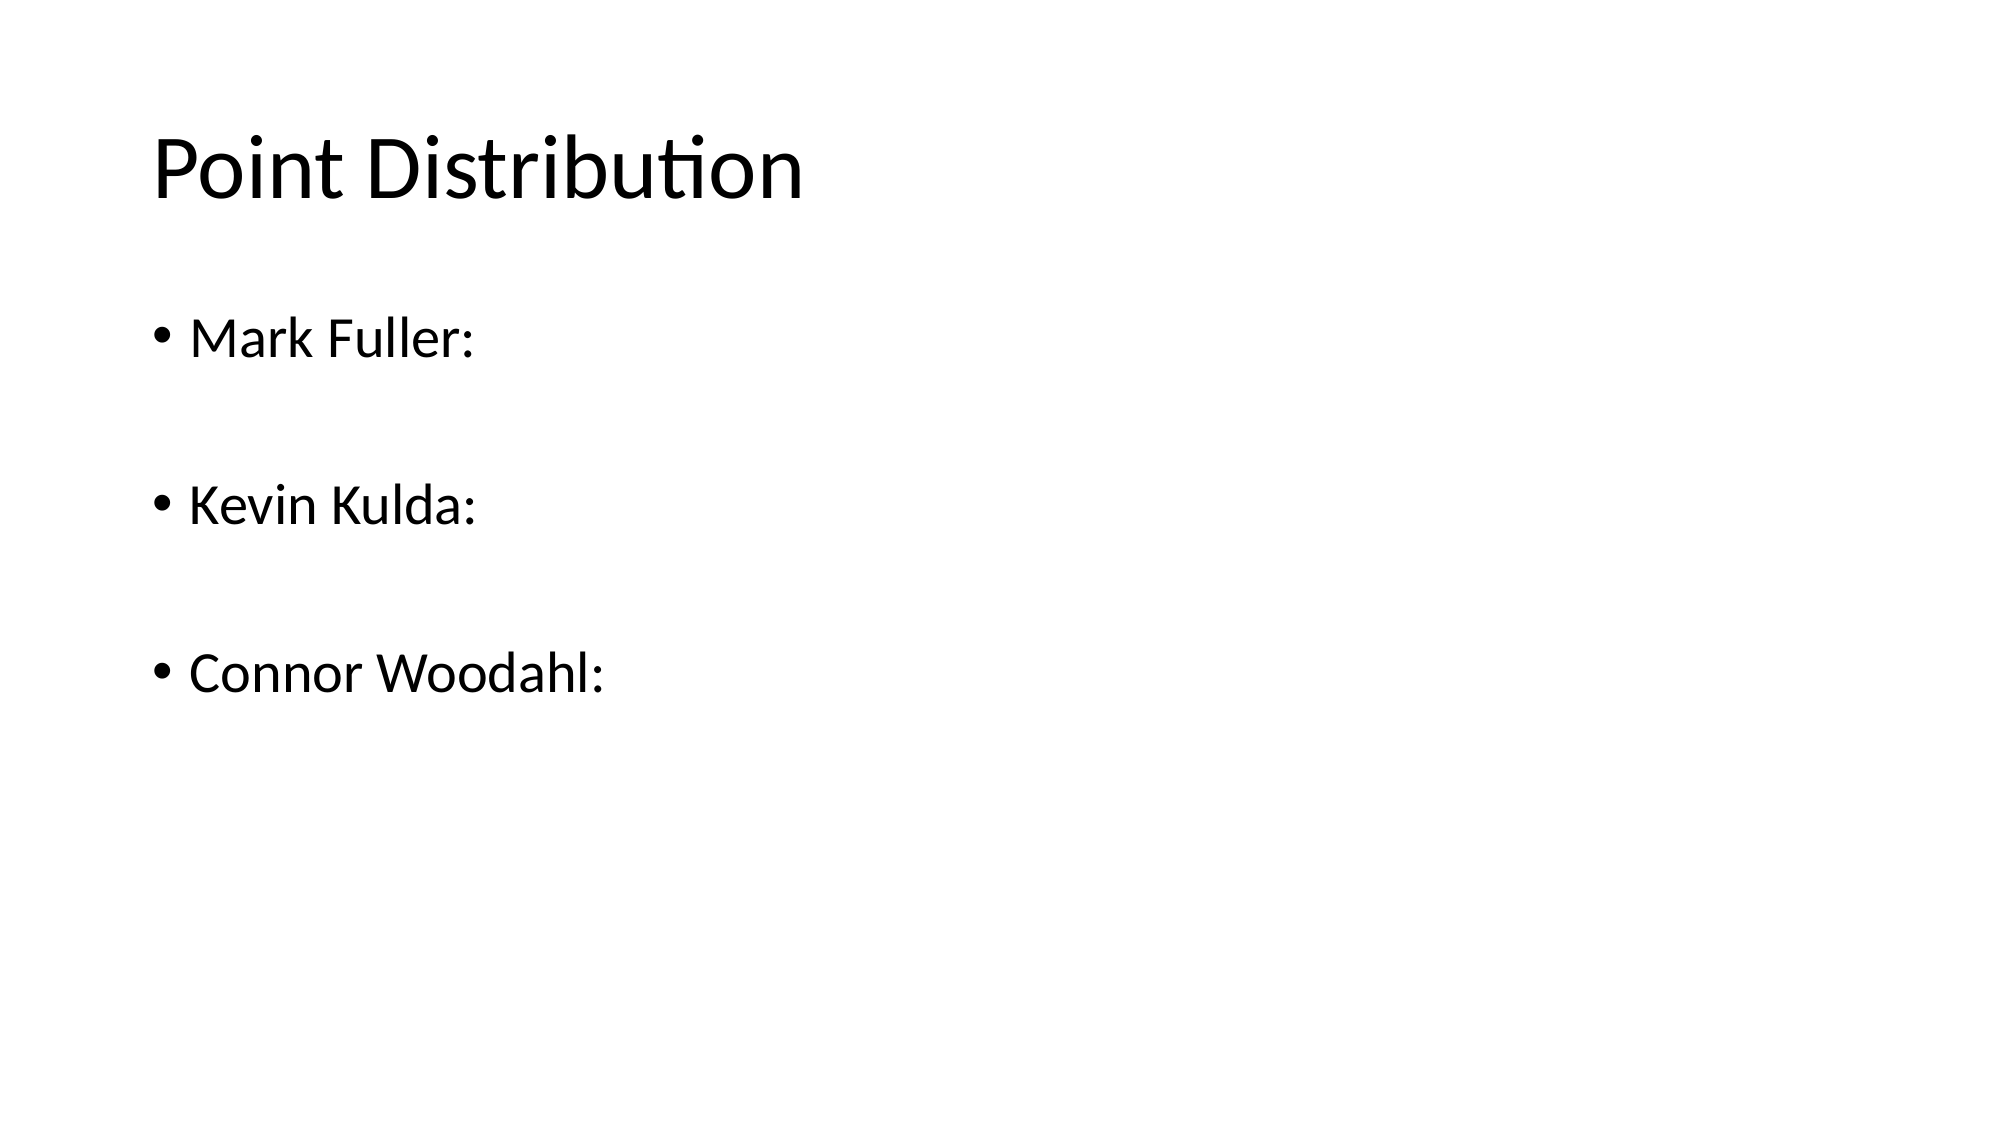

# Point Distribution
Mark Fuller:

Kevin Kulda:

Connor Woodahl: